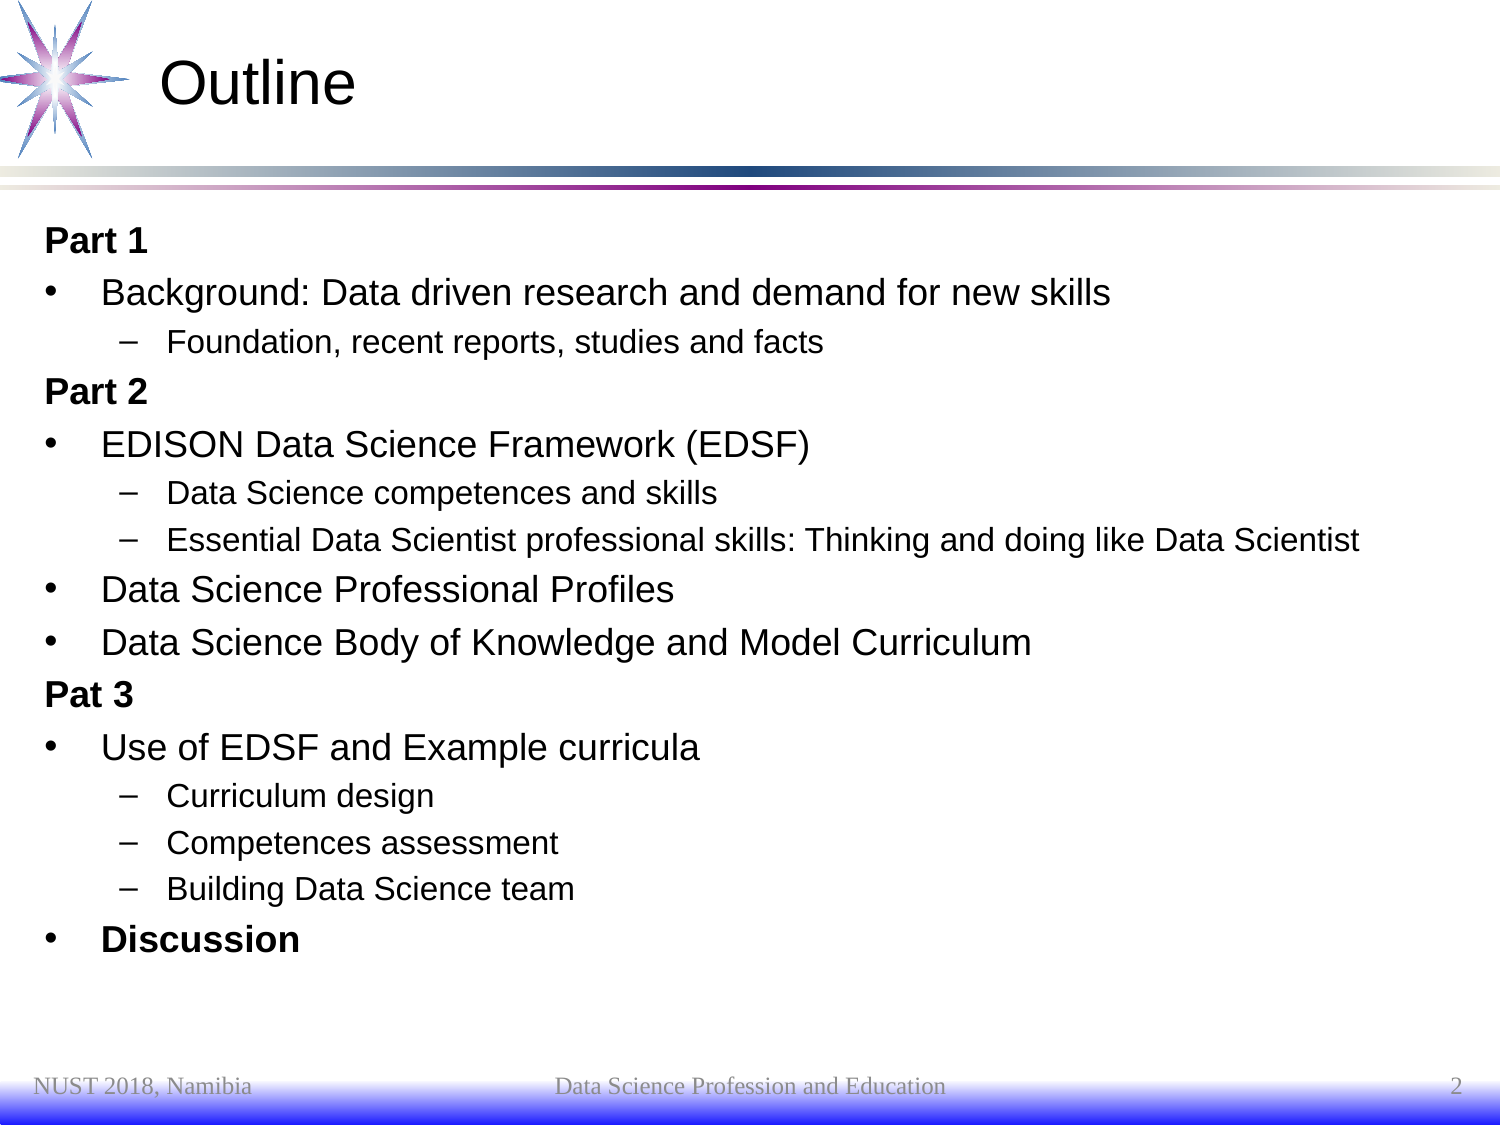

# Outline
Part 1
Background: Data driven research and demand for new skills
Foundation, recent reports, studies and facts
Part 2
EDISON Data Science Framework (EDSF)
Data Science competences and skills
Essential Data Scientist professional skills: Thinking and doing like Data Scientist
Data Science Professional Profiles
Data Science Body of Knowledge and Model Curriculum
Pat 3
Use of EDSF and Example curricula
Curriculum design
Competences assessment
Building Data Science team
Discussion
NUST 2018, Namibia
Data Science Profession and Education
2